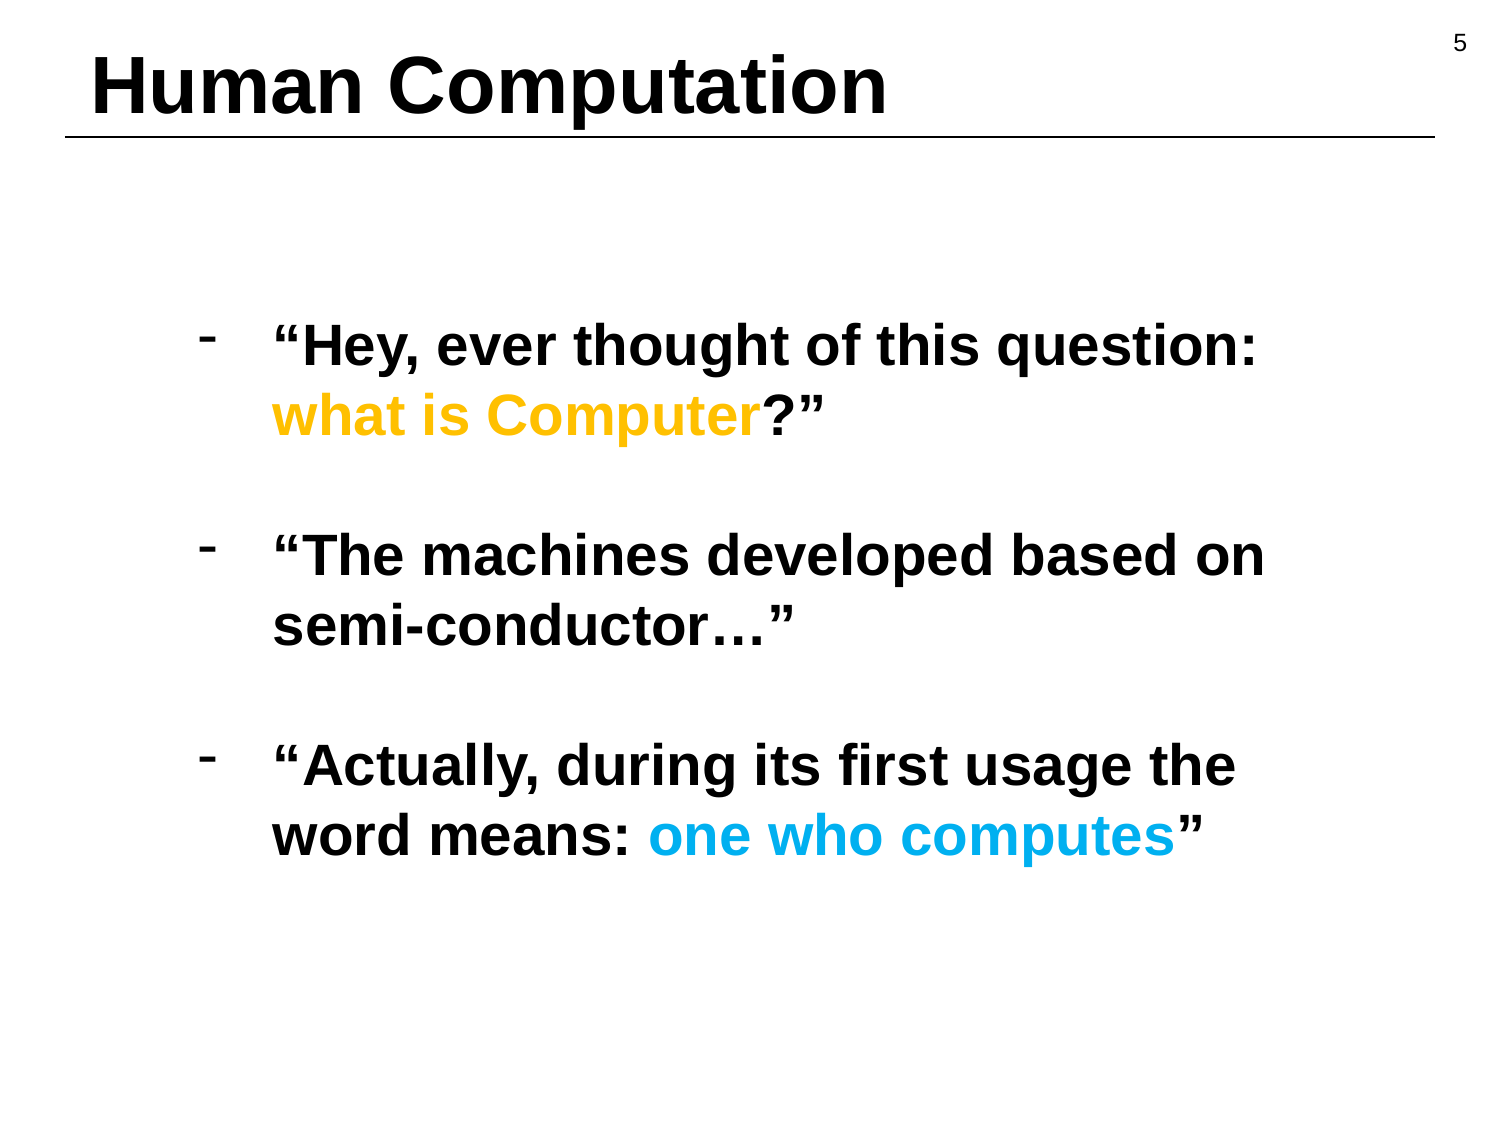

5
# Human Computation

“Hey, ever thought of this question: what is Computer?”

“The machines developed based on semi-conductor…”

“Actually, during its first usage the word means: one who computes”